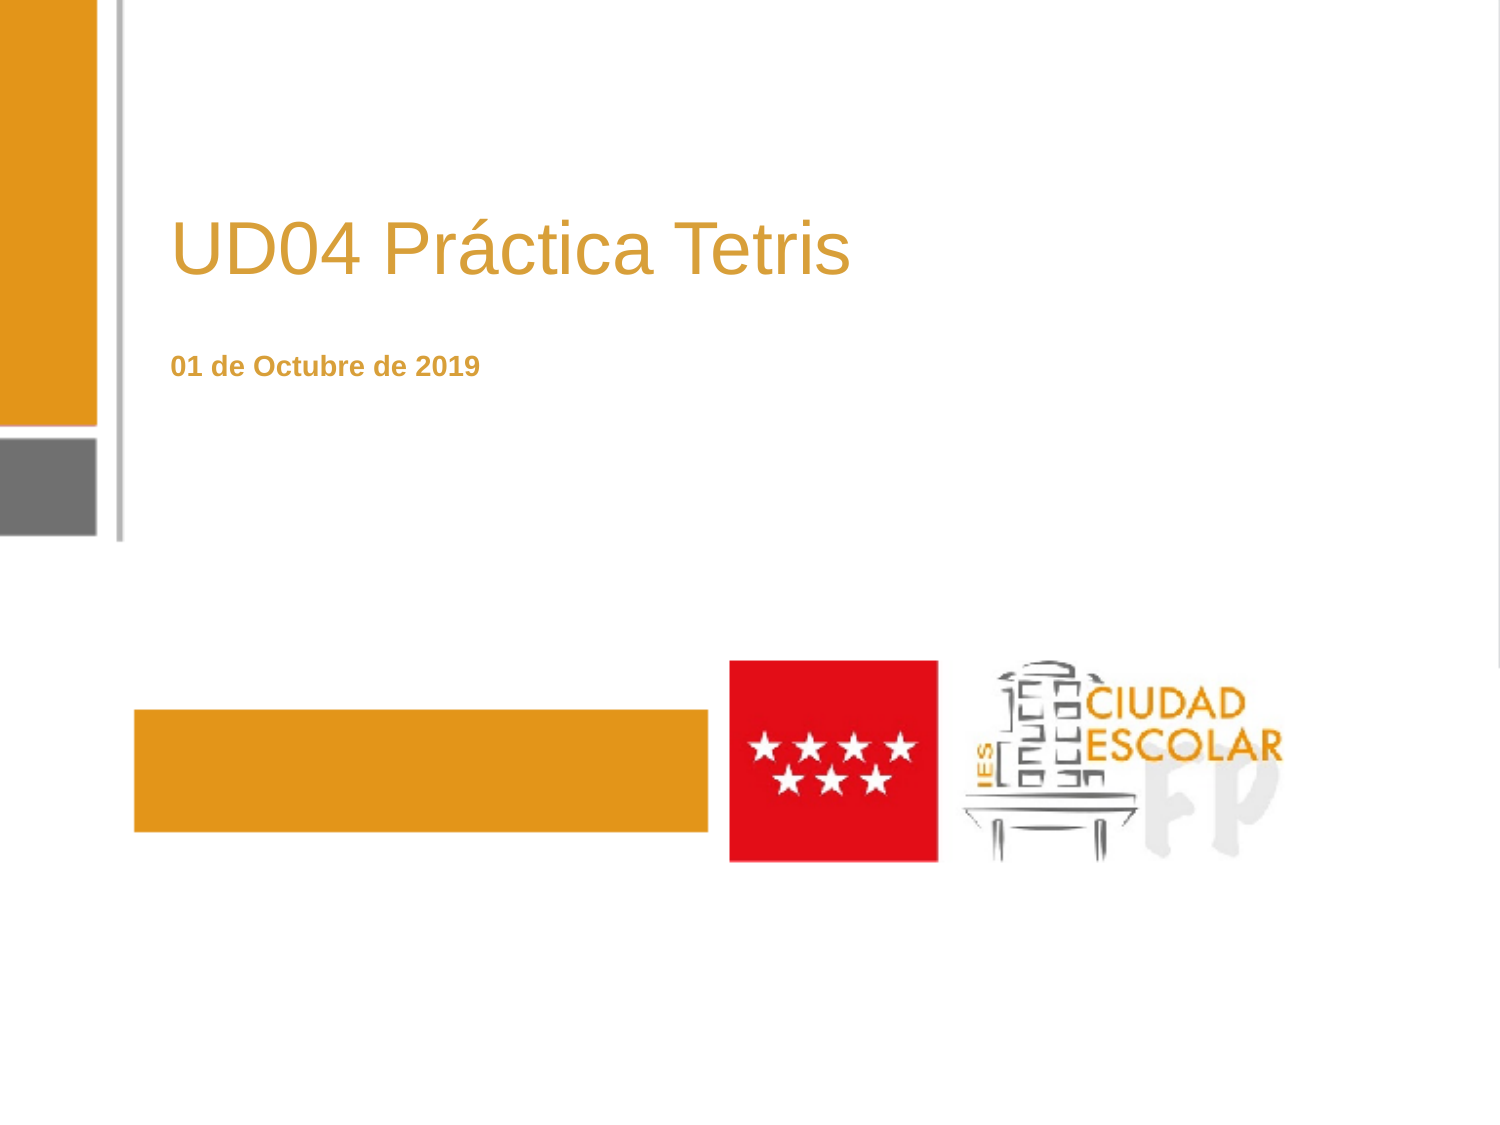

UD04 Práctica Tetris
01 de Octubre de 2019